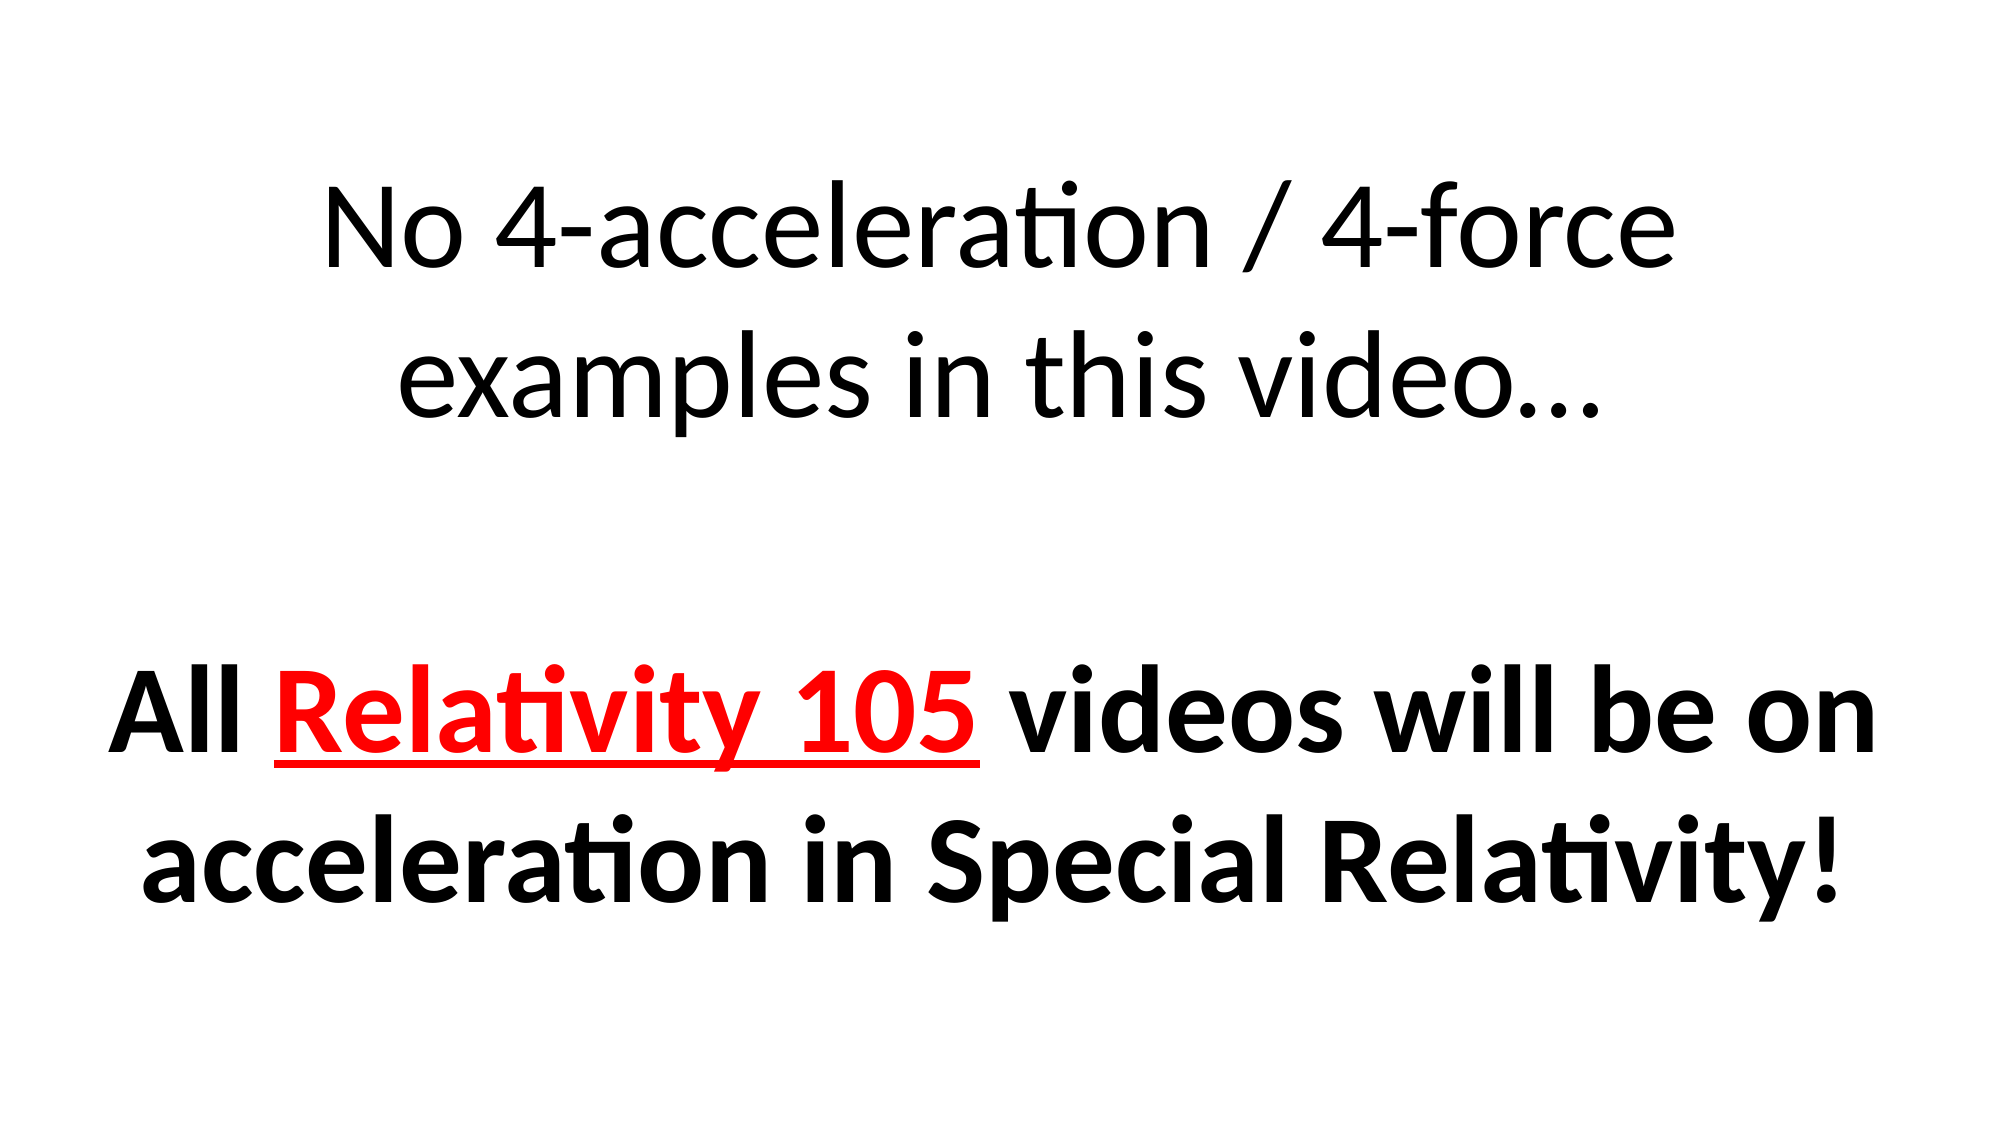

No 4-acceleration / 4-force examples in this video…
All Relativity 105 videos will be on acceleration in Special Relativity!